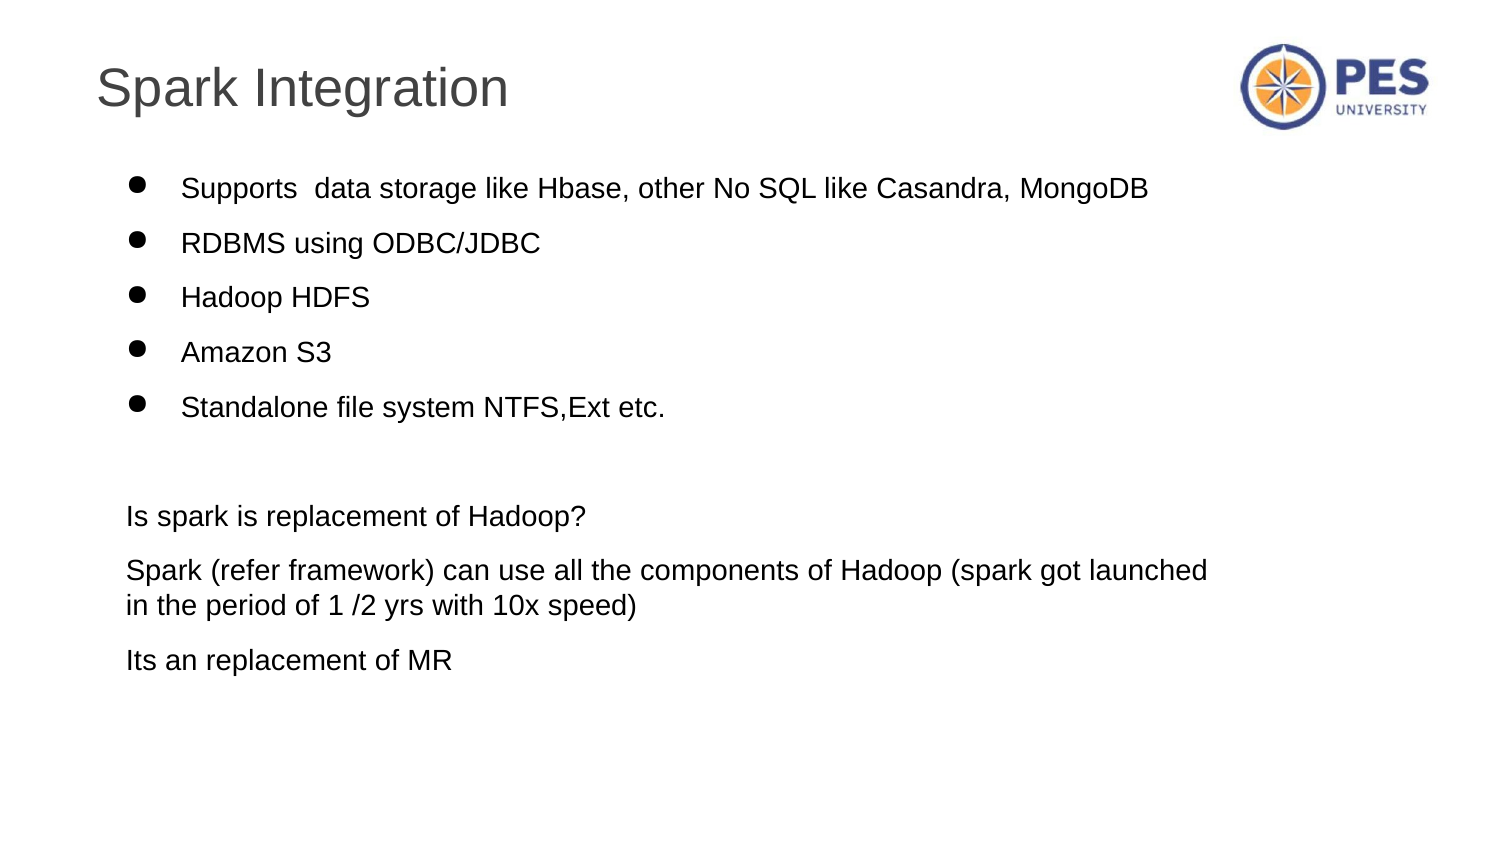

# Spark Integration
Supports  data storage like Hbase, other No SQL like Casandra, MongoDB
RDBMS using ODBC/JDBC
Hadoop HDFS
Amazon S3
Standalone file system NTFS,Ext etc.

Is spark is replacement of Hadoop?
Spark (refer framework) can use all the components of Hadoop (spark got launched in the period of 1 /2 yrs with 10x speed)
Its an replacement of MR